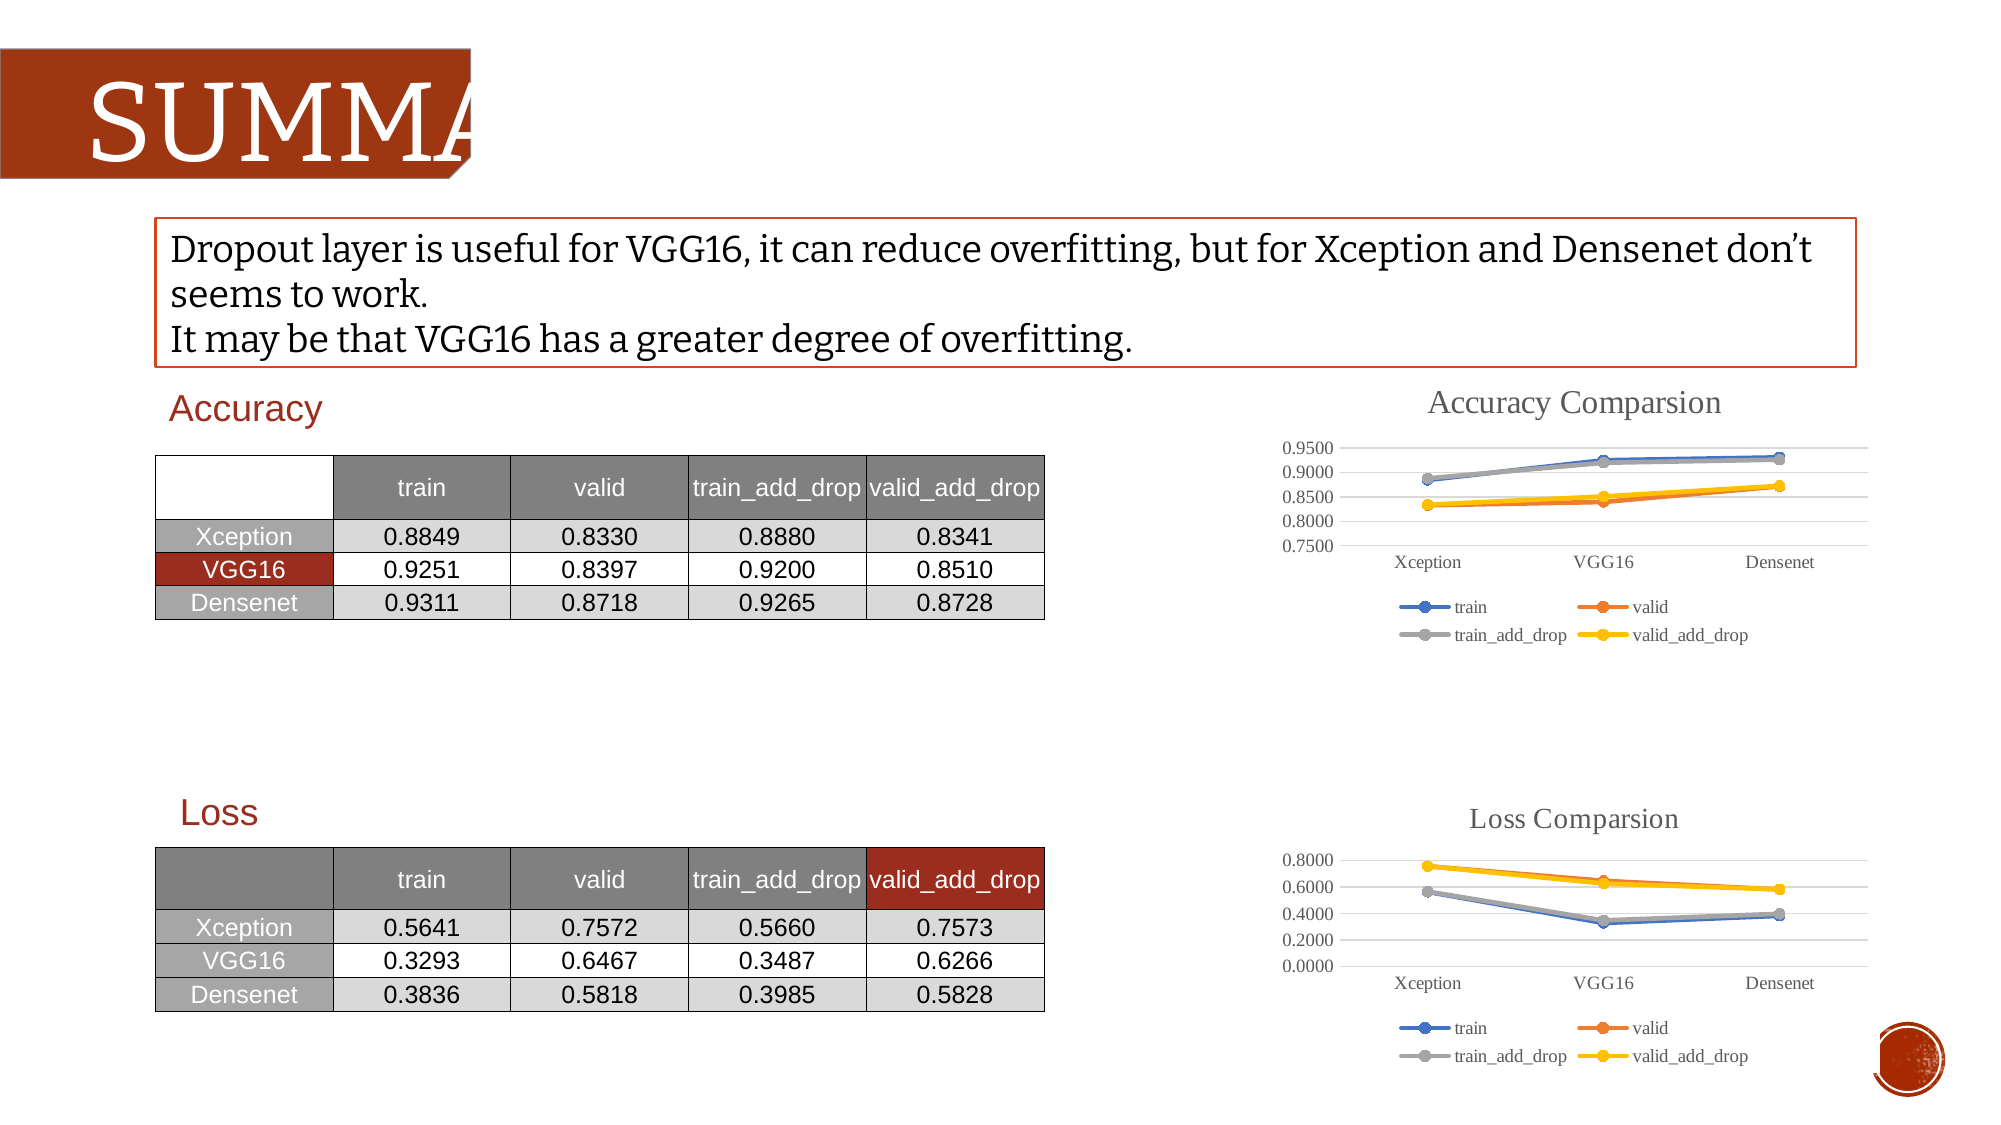

# summary
Dropout layer is useful for VGG16, it can reduce overfitting, but for Xception and Densenet don’t seems to work.
It may be that VGG16 has a greater degree of overfitting.

### Chart: Accuracy Comparsion

| Category | train | valid | train_add_drop | valid_add_drop |
|---|---|---|---|---|
| Xception | 0.8849 | 0.833 | 0.888 | 0.8341 |
| VGG16 | 0.9251 | 0.8397 | 0.92 | 0.851 |
| Densenet | 0.9311 | 0.8718 | 0.9265 | 0.8728 |
Accuracy
|  | train | valid | train\_add\_drop | valid\_add\_drop |
| --- | --- | --- | --- | --- |
| Xception | 0.8849 | 0.8330 | 0.8880 | 0.8341 |
| VGG16 | 0.9251 | 0.8397 | 0.9200 | 0.8510 |
| Densenet | 0.9311 | 0.8718 | 0.9265 | 0.8728 |

### Chart: Loss Comparsion

| Category | train | valid | train_add_drop | valid_add_drop |
|---|---|---|---|---|
| Xception | 0.5641 | 0.7572 | 0.566 | 0.7573 |
| VGG16 | 0.3293 | 0.6467 | 0.3487 | 0.6266 |
| Densenet | 0.3836 | 0.5818 | 0.3985 | 0.5828 |
Loss
|  | train | valid | train\_add\_drop | valid\_add\_drop |
| --- | --- | --- | --- | --- |
| Xception | 0.5641 | 0.7572 | 0.5660 | 0.7573 |
| VGG16 | 0.3293 | 0.6467 | 0.3487 | 0.6266 |
| Densenet | 0.3836 | 0.5818 | 0.3985 | 0.5828 |